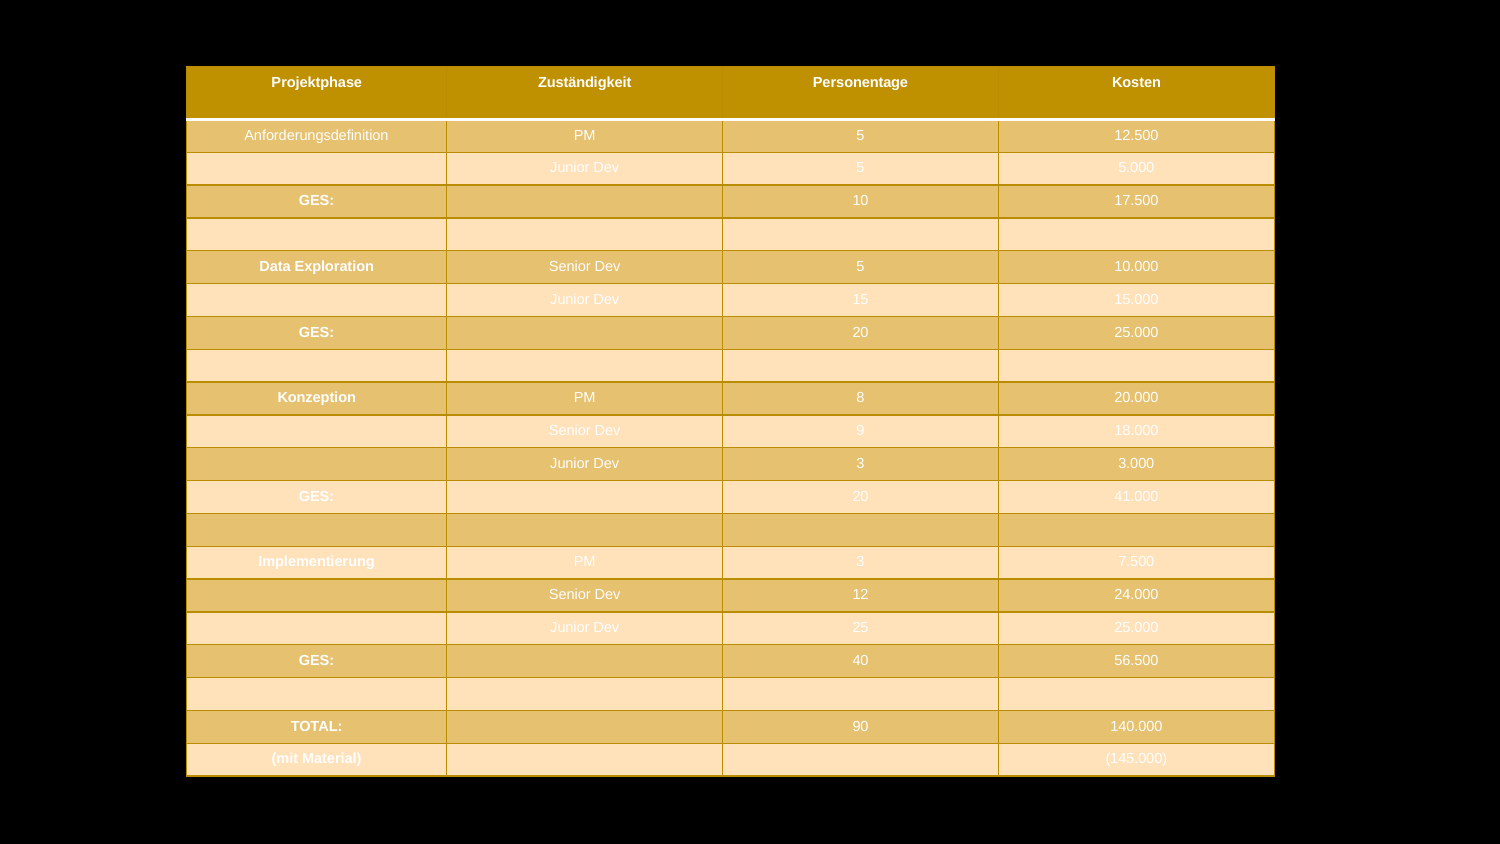

| Projektphase | Zuständigkeit | Personentage | Kosten |
| --- | --- | --- | --- |
| Anforderungsdefinition | PM | 5 | 12.500 |
|  | Junior Dev | 5 | 5.000 |
| GES: |  | 10 | 17.500 |
|  |  |  |  |
| Data Exploration | Senior Dev | 5 | 10.000 |
|  | Junior Dev | 15 | 15.000 |
| GES: |  | 20 | 25.000 |
|  |  |  |  |
| Konzeption | PM | 8 | 20.000 |
|  | Senior Dev | 9 | 18.000 |
|  | Junior Dev | 3 | 3.000 |
| GES: |  | 20 | 41.000 |
|  |  |  |  |
| Implementierung | PM | 3 | 7.500 |
|  | Senior Dev | 12 | 24.000 |
|  | Junior Dev | 25 | 25.000 |
| GES: |  | 40 | 56.500 |
|  |  |  |  |
| TOTAL: |  | 90 | 140.000 |
| (mit Material) |  |  | (145.000) |